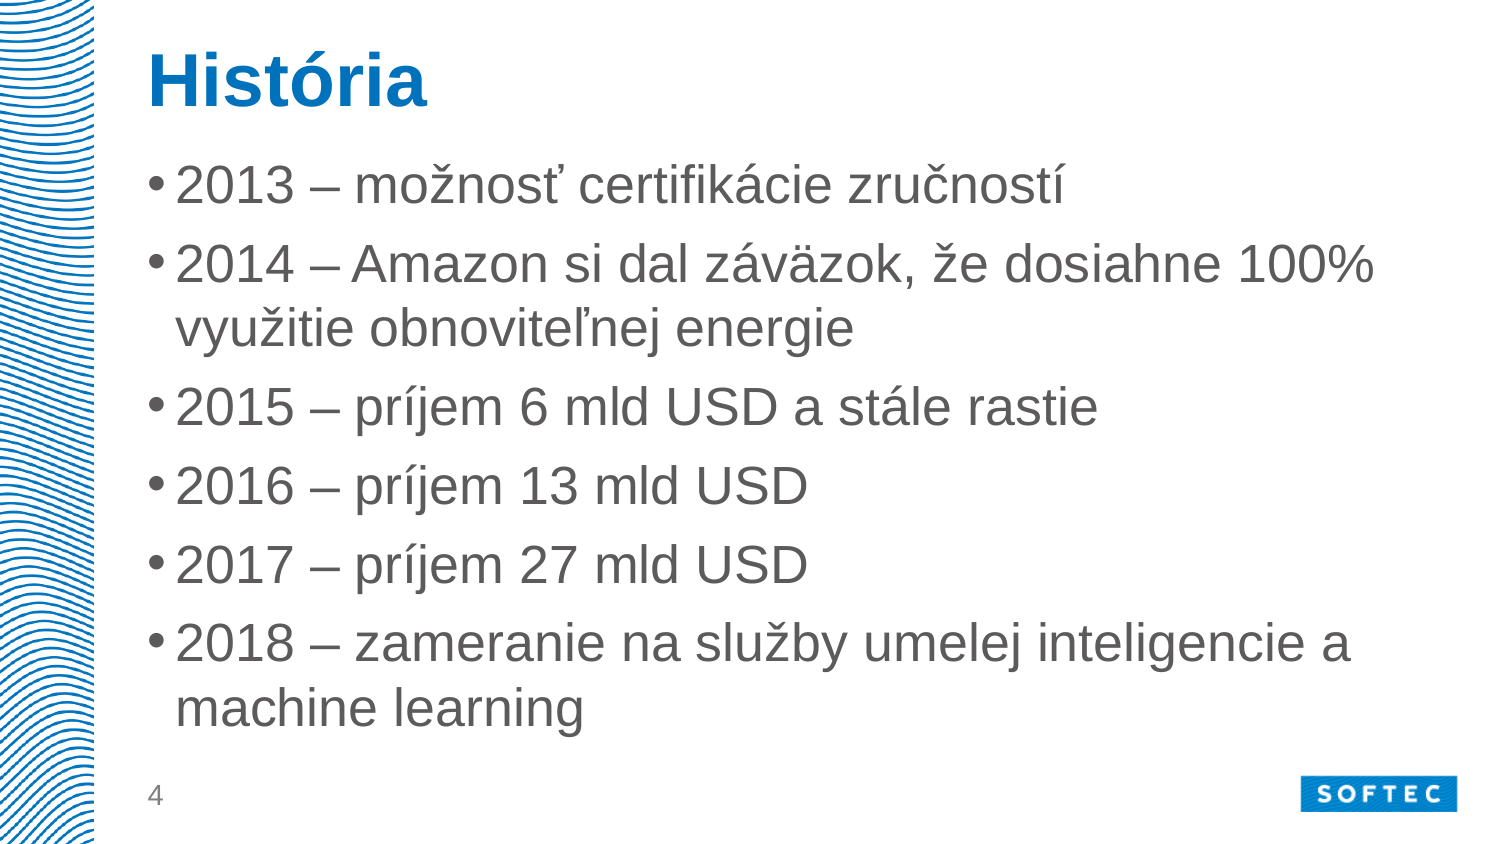

# História
2013 – možnosť certifikácie zručností
2014 – Amazon si dal záväzok, že dosiahne 100% využitie obnoviteľnej energie
2015 – príjem 6 mld USD a stále rastie
2016 – príjem 13 mld USD
2017 – príjem 27 mld USD
2018 – zameranie na služby umelej inteligencie a machine learning